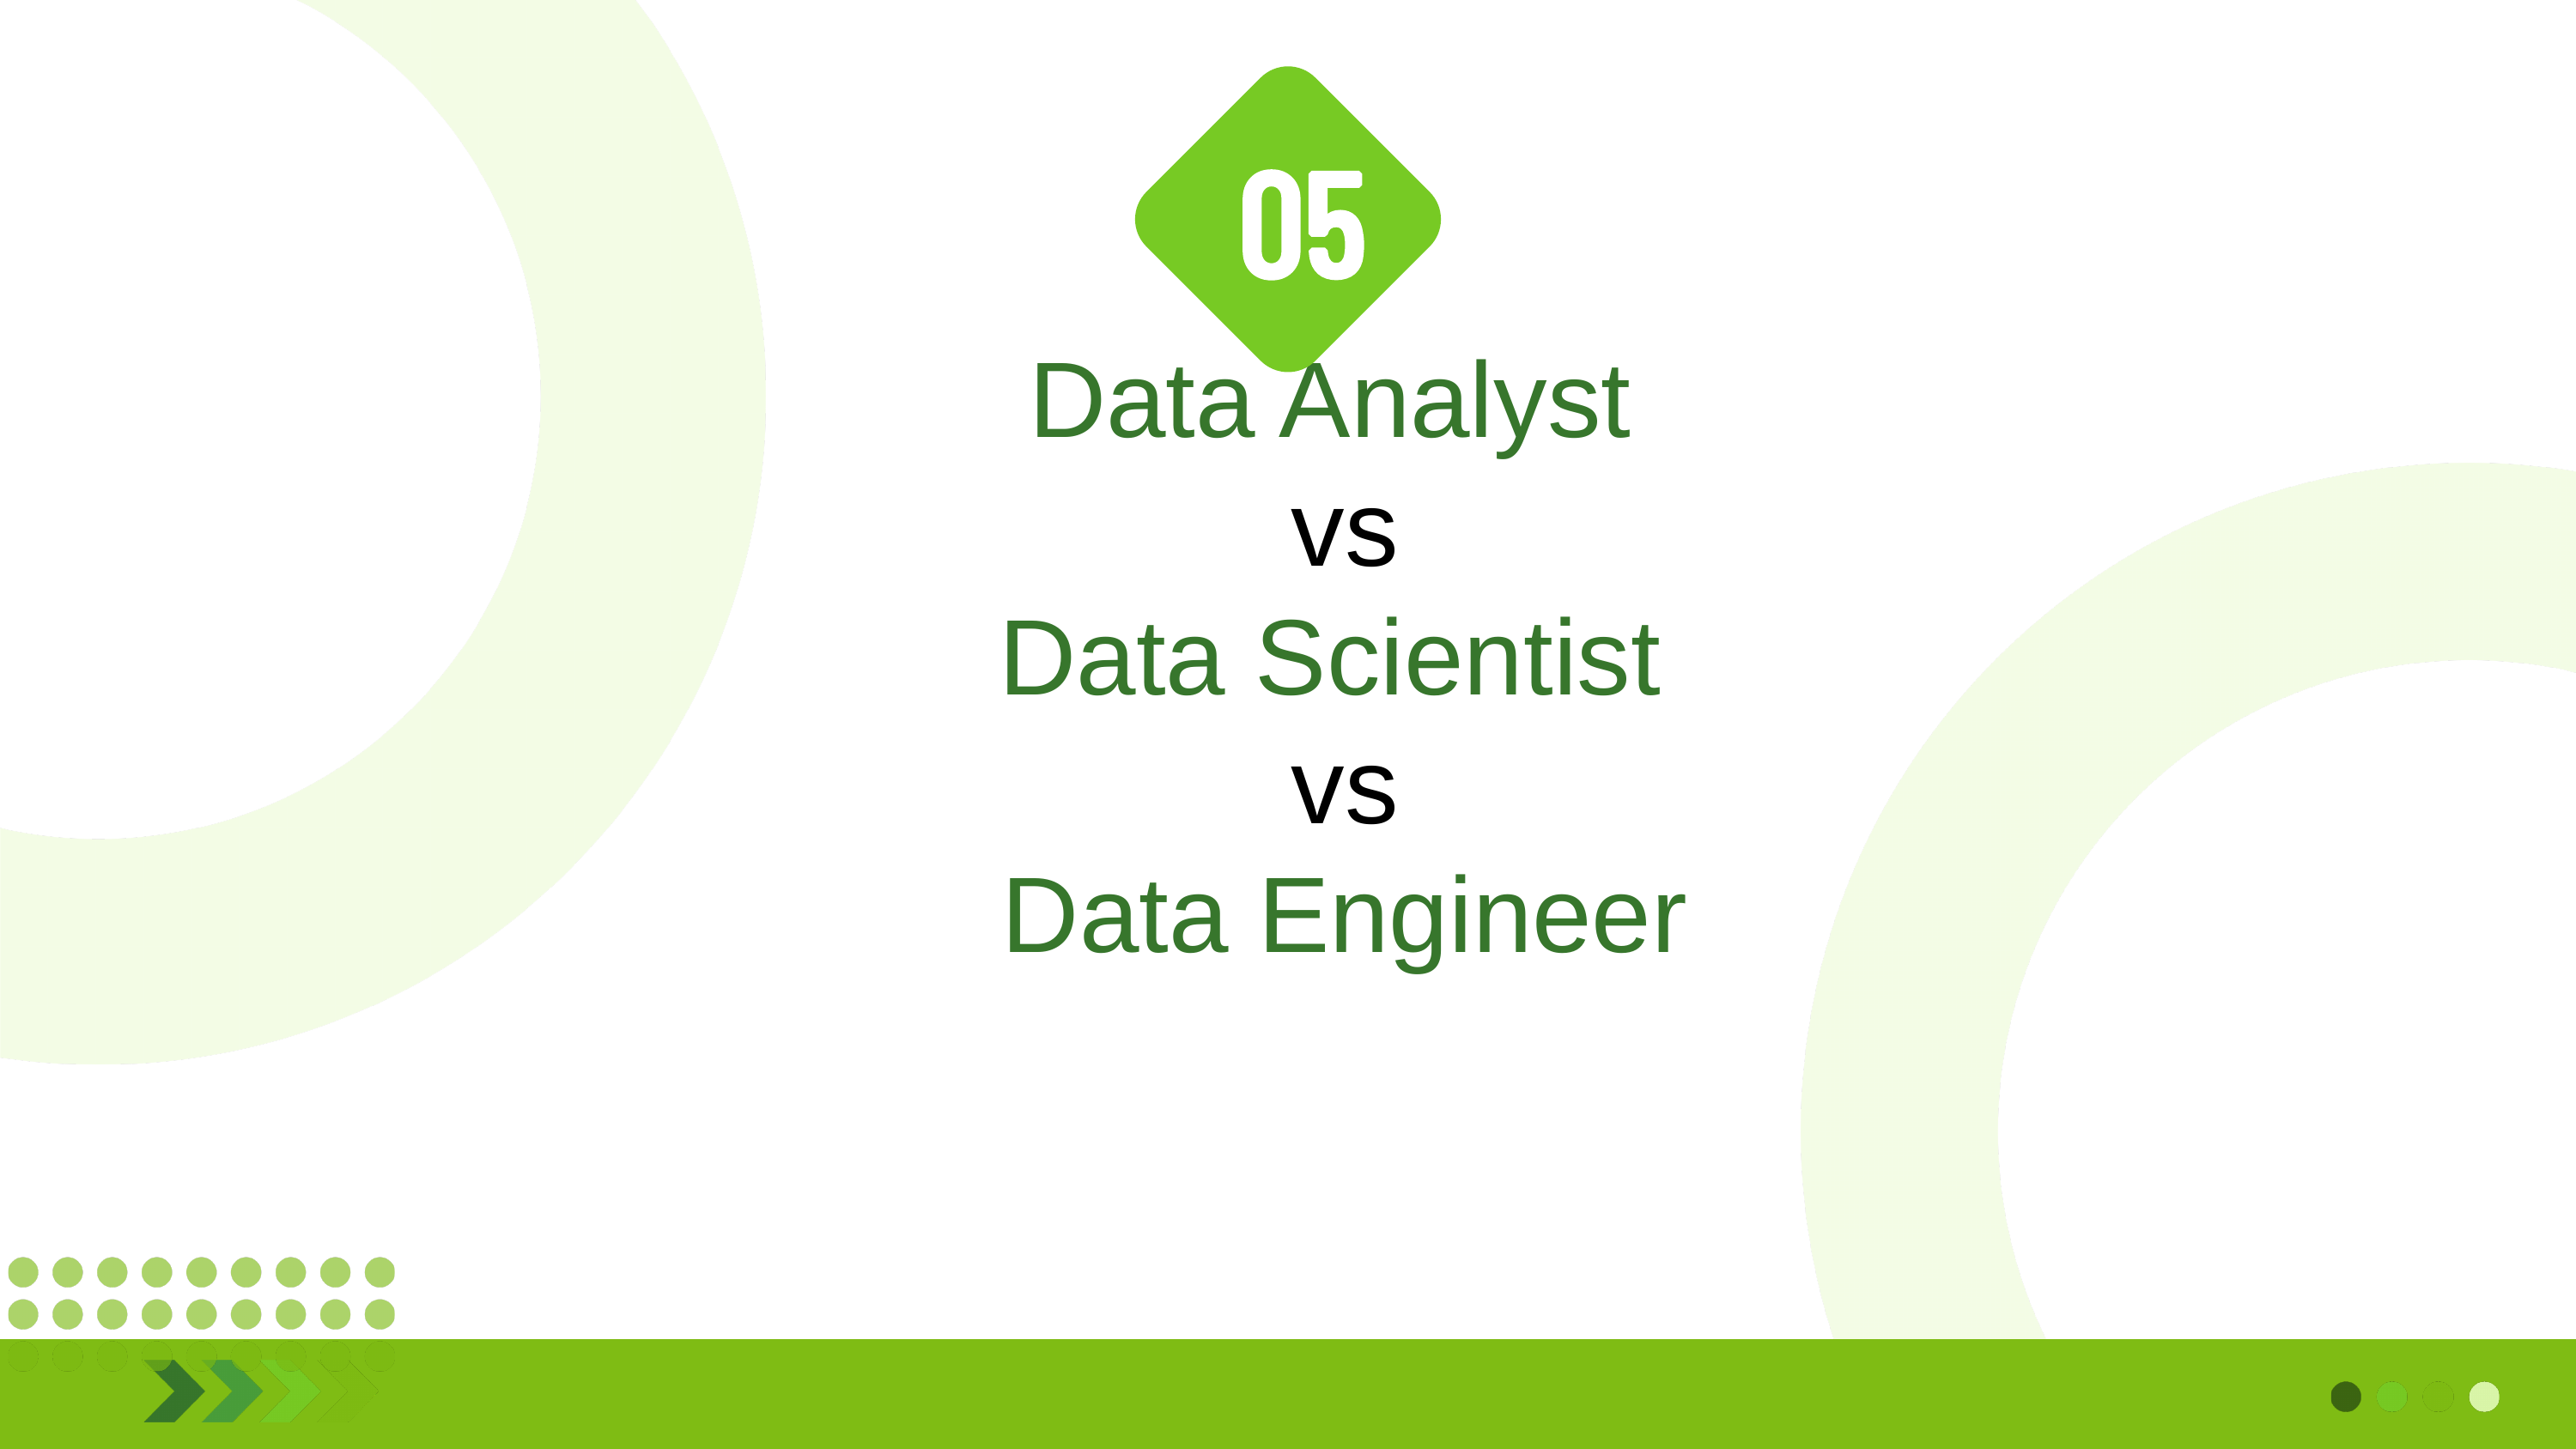

05

Data Analyst
vs
Data Scientist
vs
Data Engineer